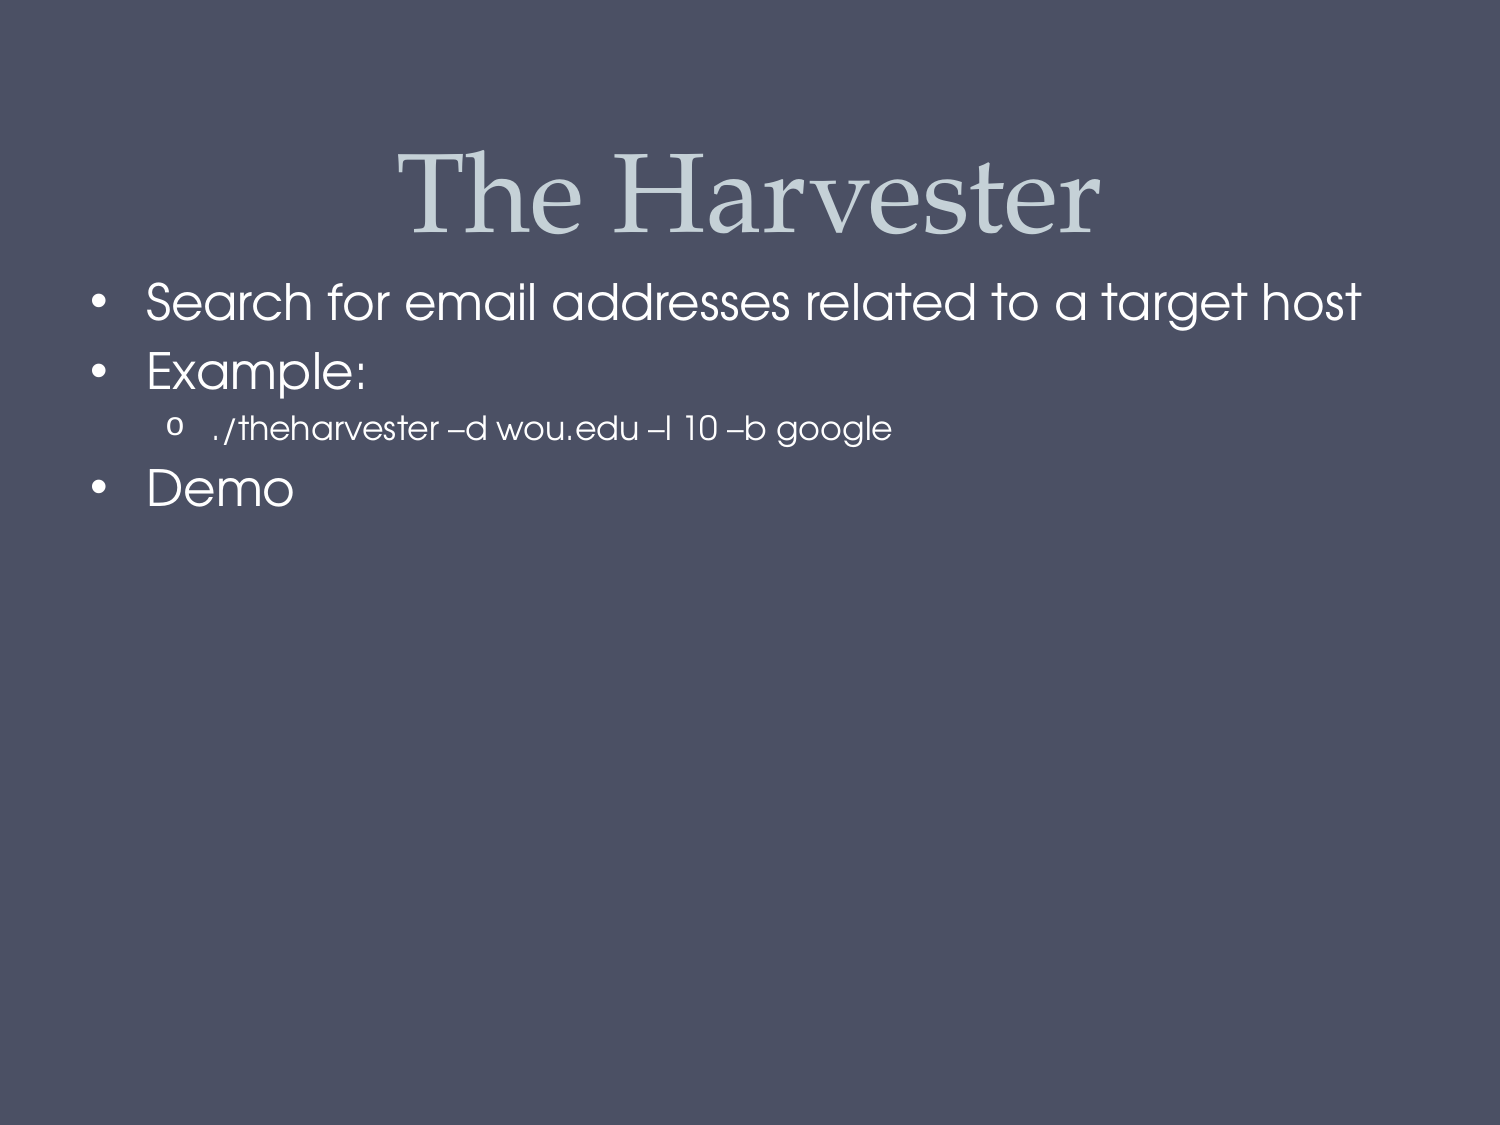

# The Harvester
Search for email addresses related to a target host
Example:
./theharvester –d wou.edu –l 10 –b google
Demo